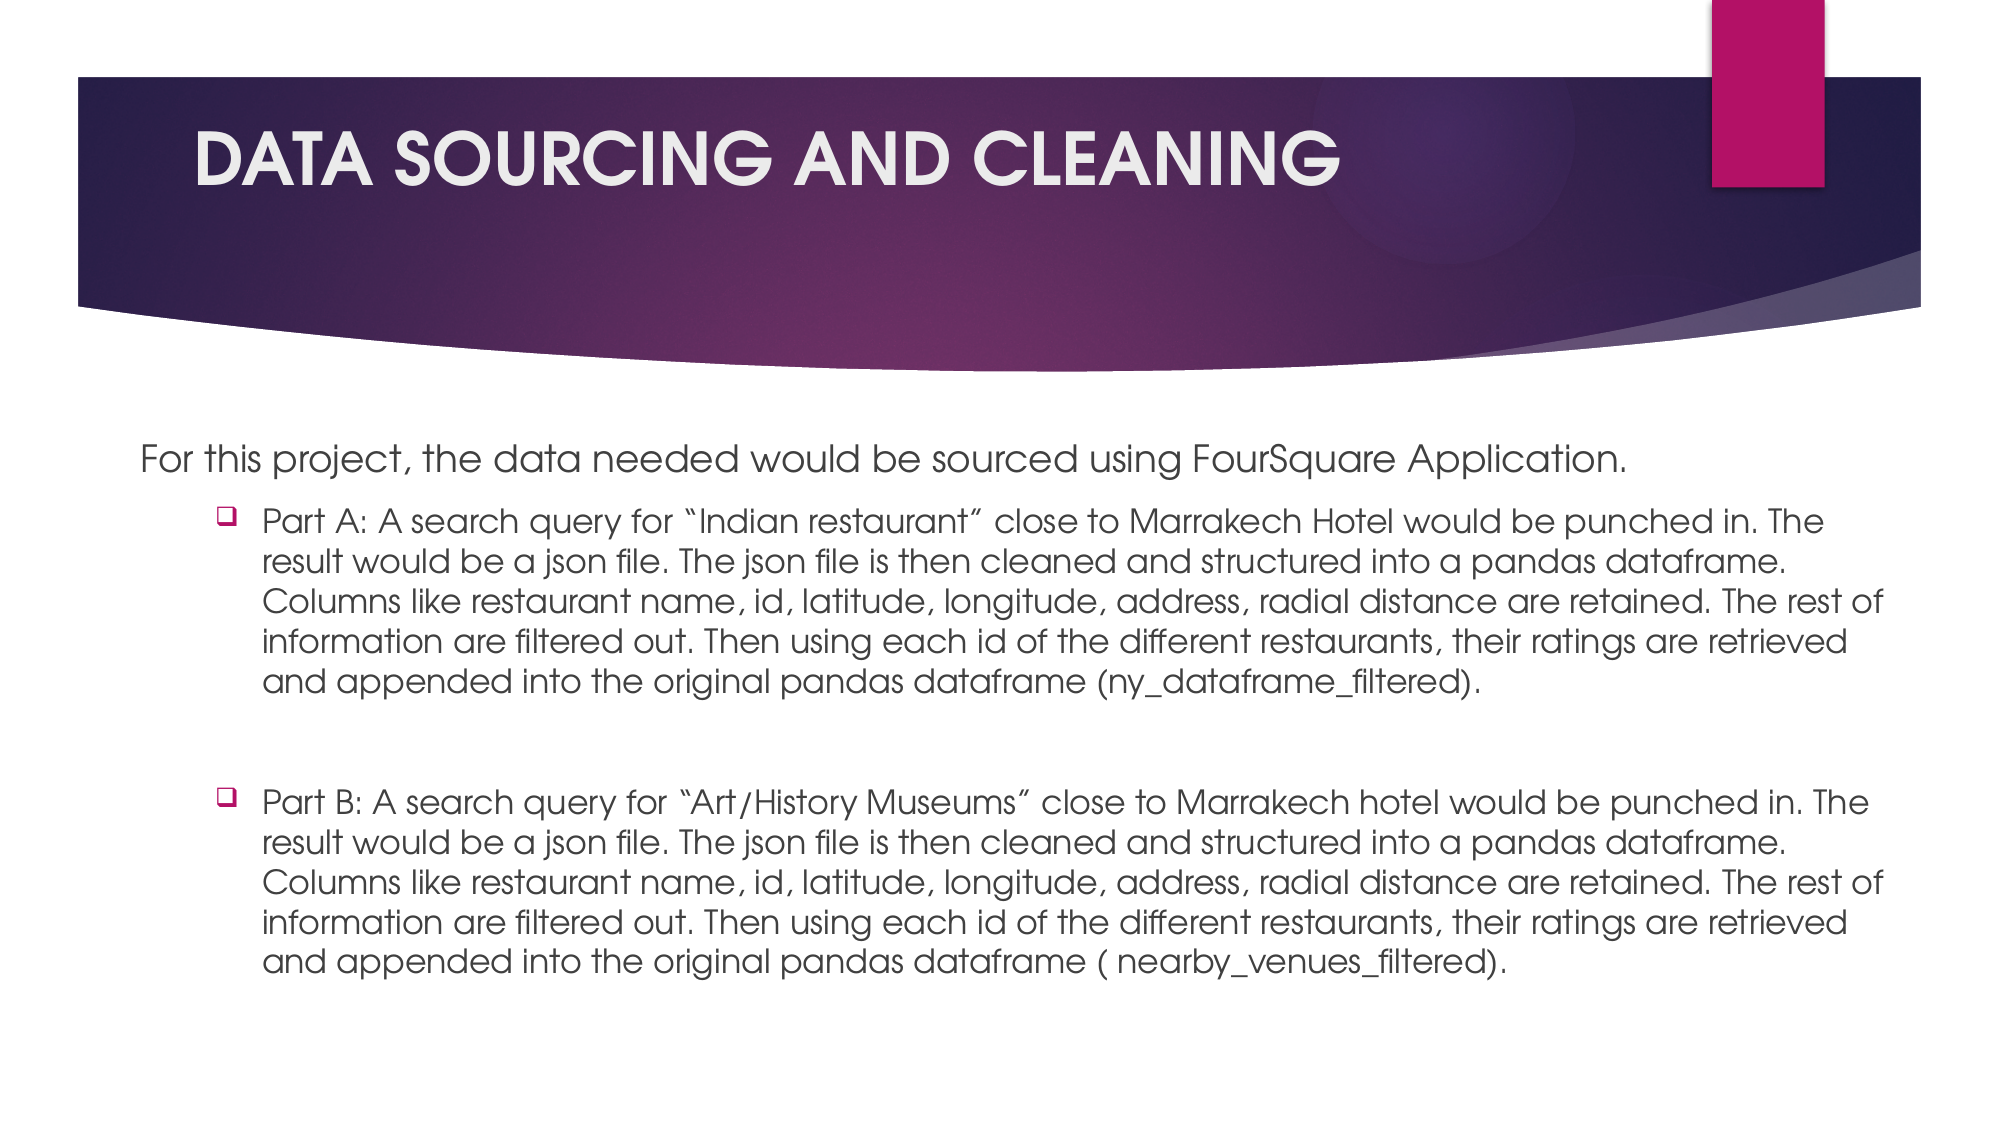

# DATA SOURCING AND CLEANING
For this project, the data needed would be sourced using FourSquare Application.
Part A: A search query for “Indian restaurant” close to Marrakech Hotel would be punched in. The result would be a json file. The json file is then cleaned and structured into a pandas dataframe. Columns like restaurant name, id, latitude, longitude, address, radial distance are retained. The rest of information are filtered out. Then using each id of the different restaurants, their ratings are retrieved and appended into the original pandas dataframe (ny_dataframe_filtered).

Part B: A search query for “Art/History Museums” close to Marrakech hotel would be punched in. The result would be a json file. The json file is then cleaned and structured into a pandas dataframe. Columns like restaurant name, id, latitude, longitude, address, radial distance are retained. The rest of information are filtered out. Then using each id of the different restaurants, their ratings are retrieved and appended into the original pandas dataframe ( nearby_venues_filtered).